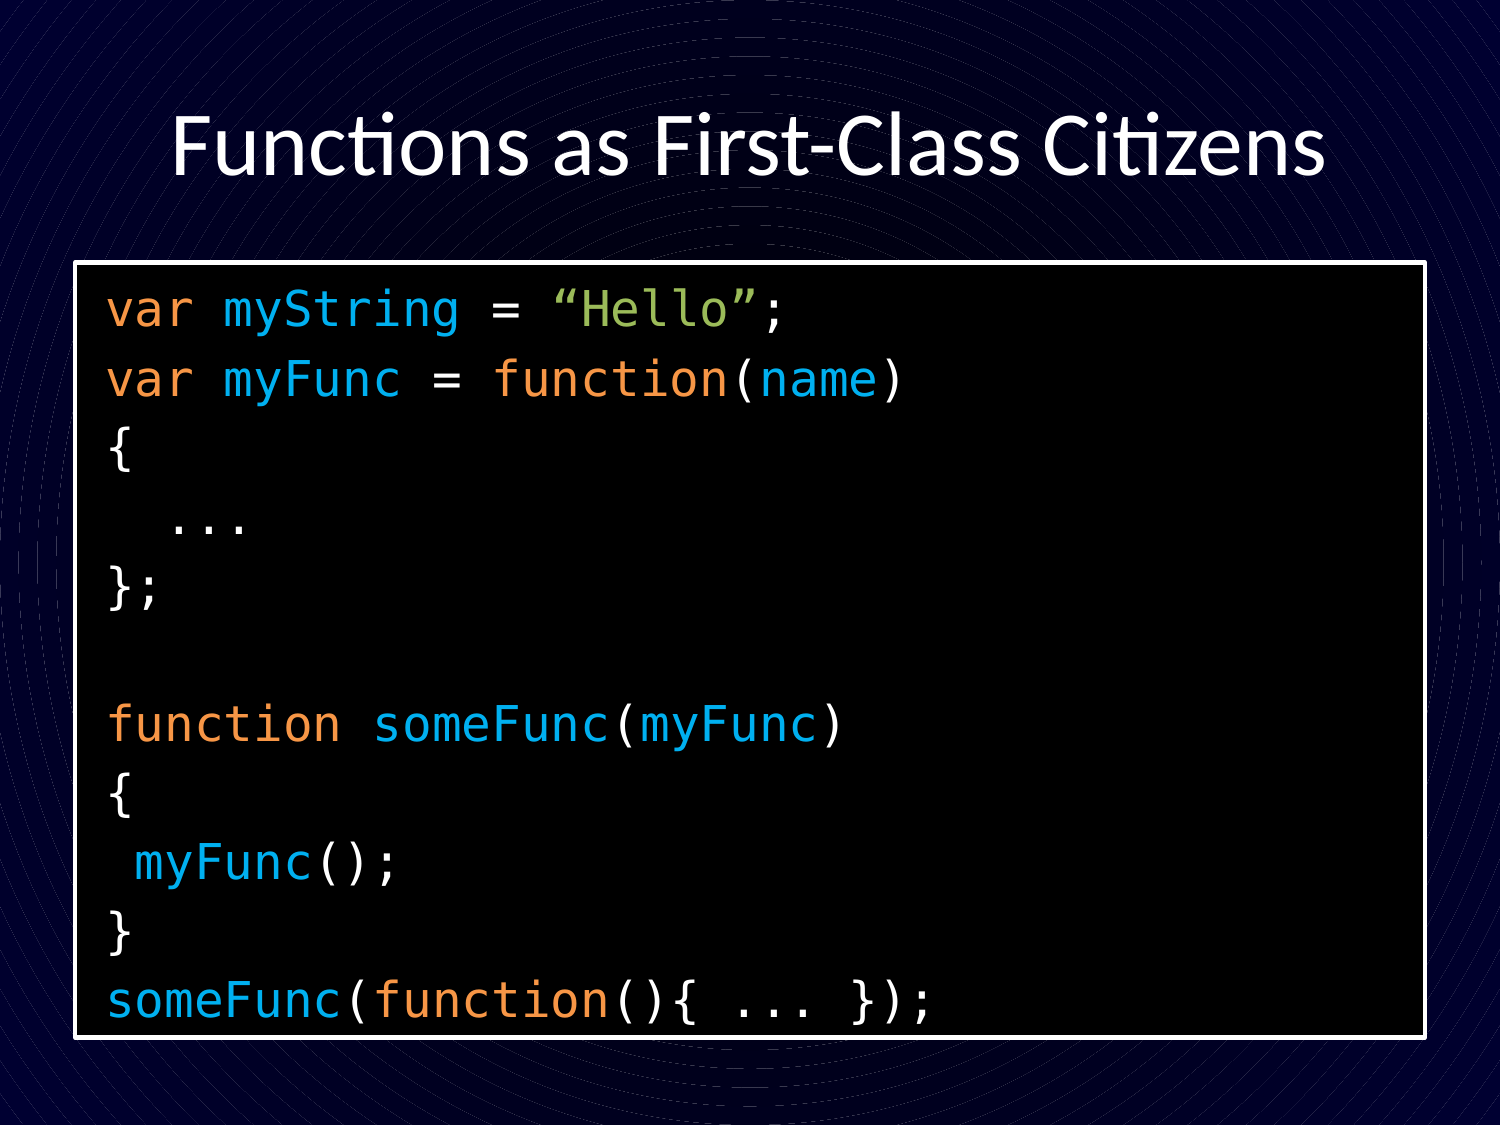

# Functions as First-Class Citizens
var myString = “Hello”;
var myFunc = function(name)
{
  ...
};

function someFunc(myFunc)
{
 myFunc();
}
someFunc(function(){ ... });